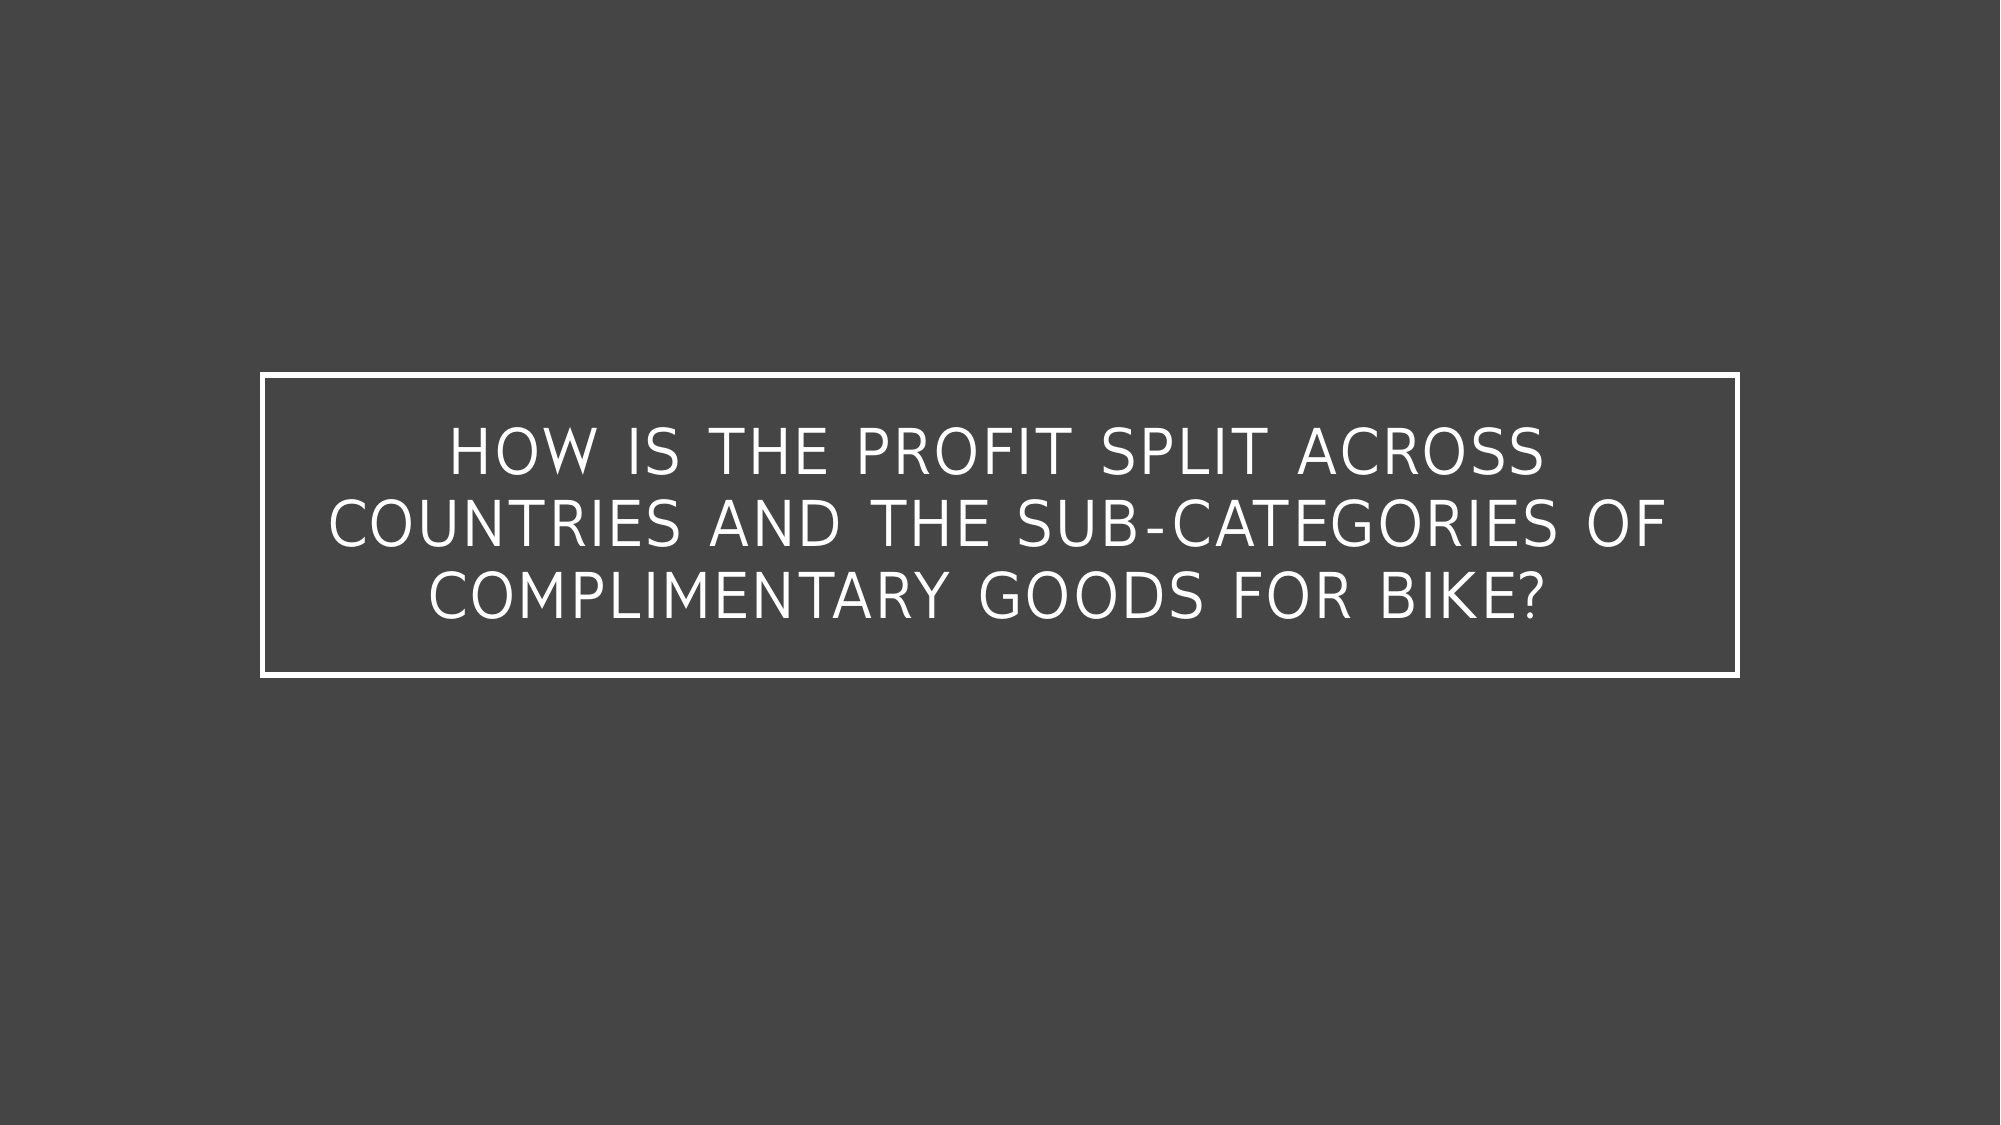

# How is the profit split across countries and the sub-categories of complimentary goods for bike?